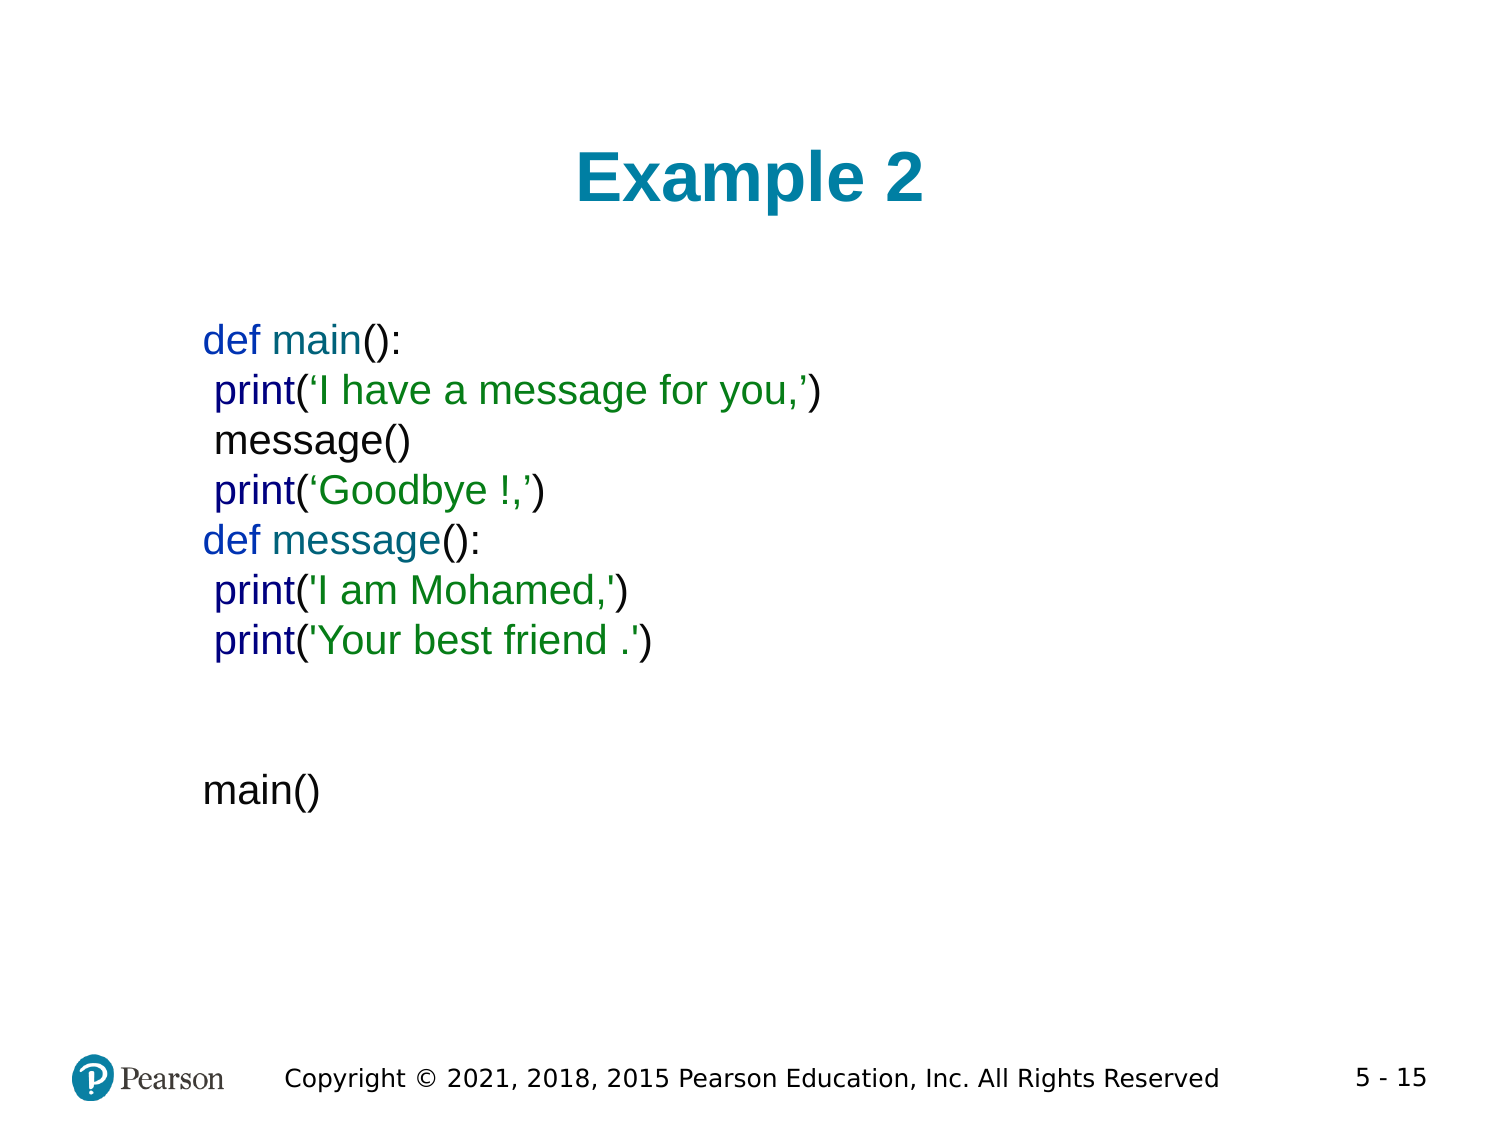

# Example 2
def main():
 print(‘I have a message for you,’)
 message()
 print(‘Goodbye !,’)
def message():
 print('I am Mohamed,')
 print('Your best friend .')
main()